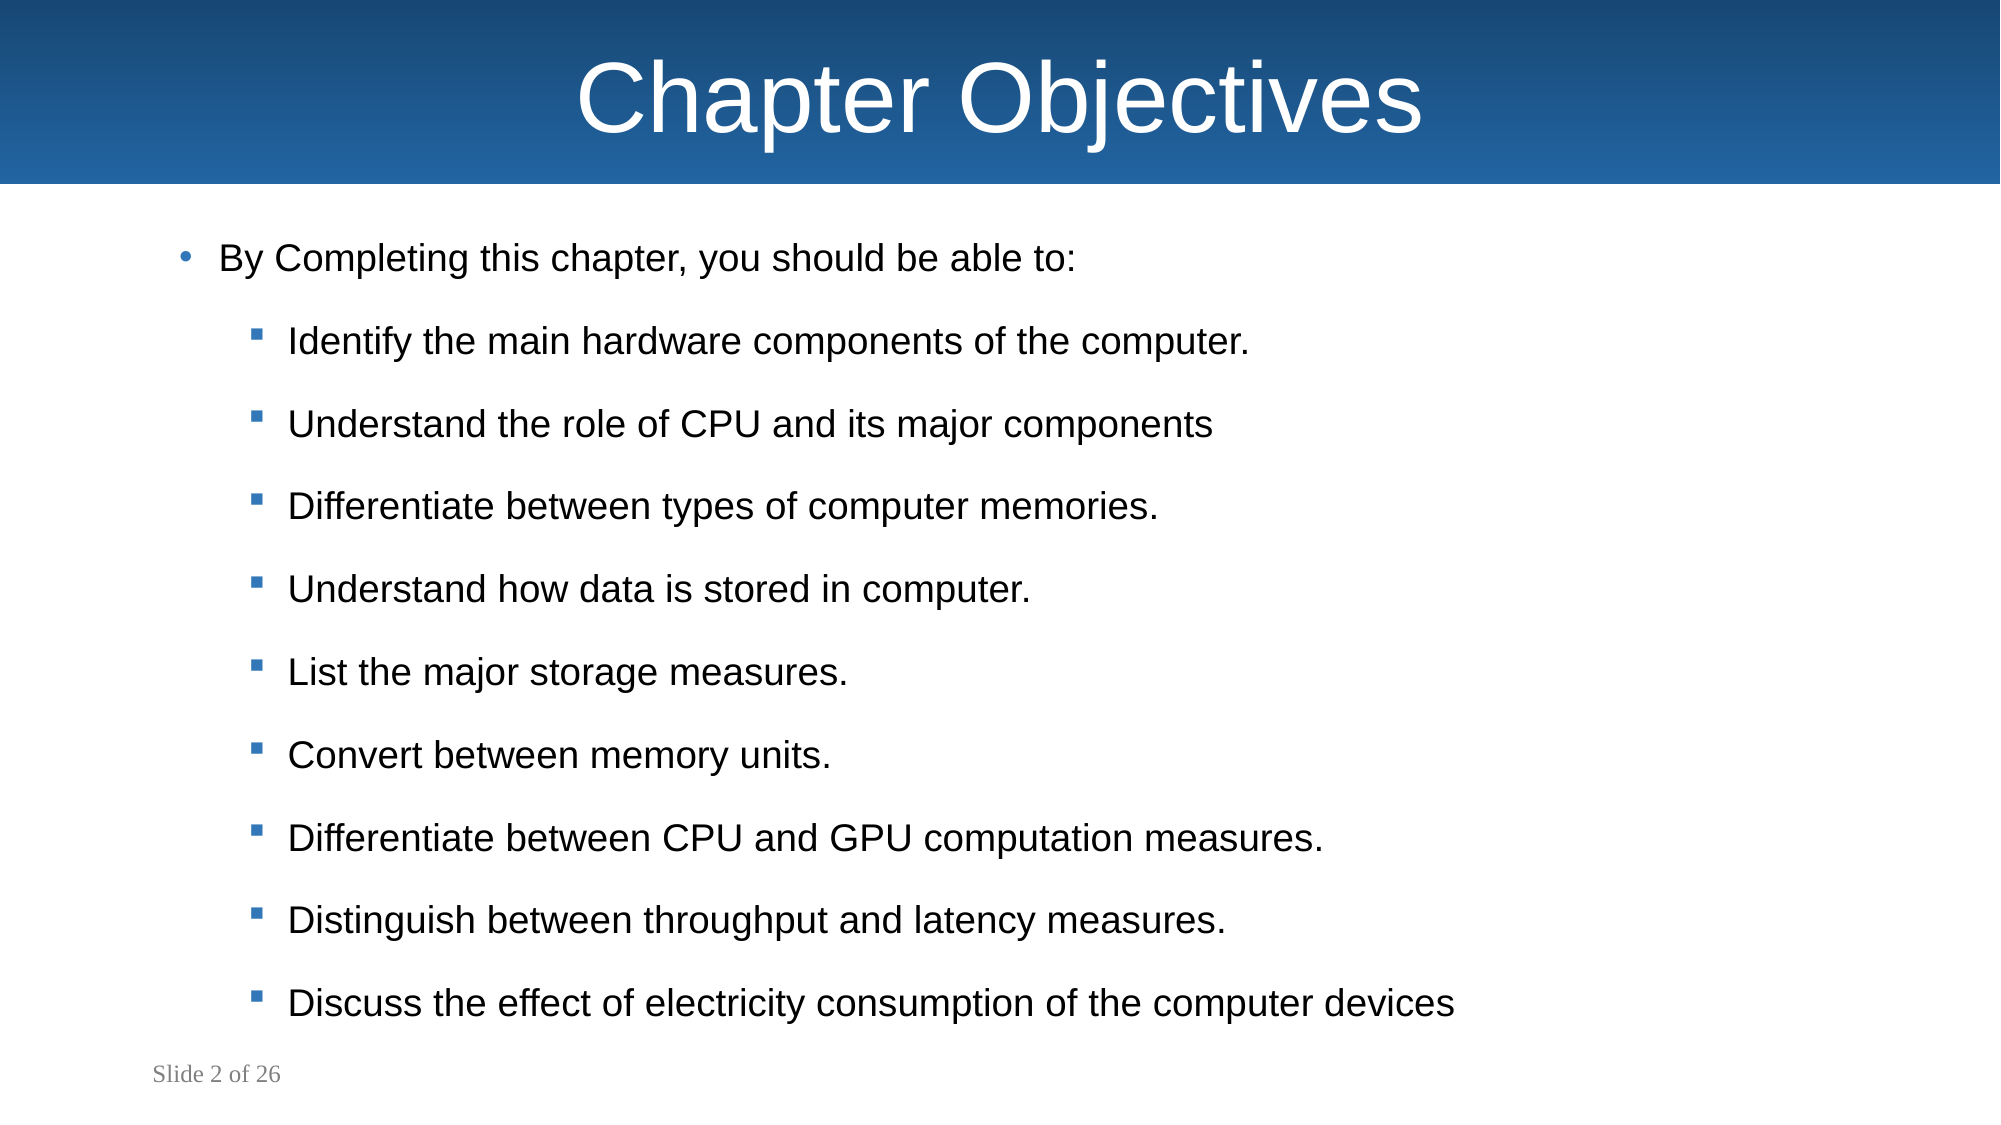

Chapter Objectives
By Completing this chapter, you should be able to:
Identify the main hardware components of the computer.
Understand the role of CPU and its major components
Differentiate between types of computer memories.
Understand how data is stored in computer.
List the major storage measures.
Convert between memory units.
Differentiate between CPU and GPU computation measures.
Distinguish between throughput and latency measures.
Discuss the effect of electricity consumption of the computer devices
Slide 2 of 26